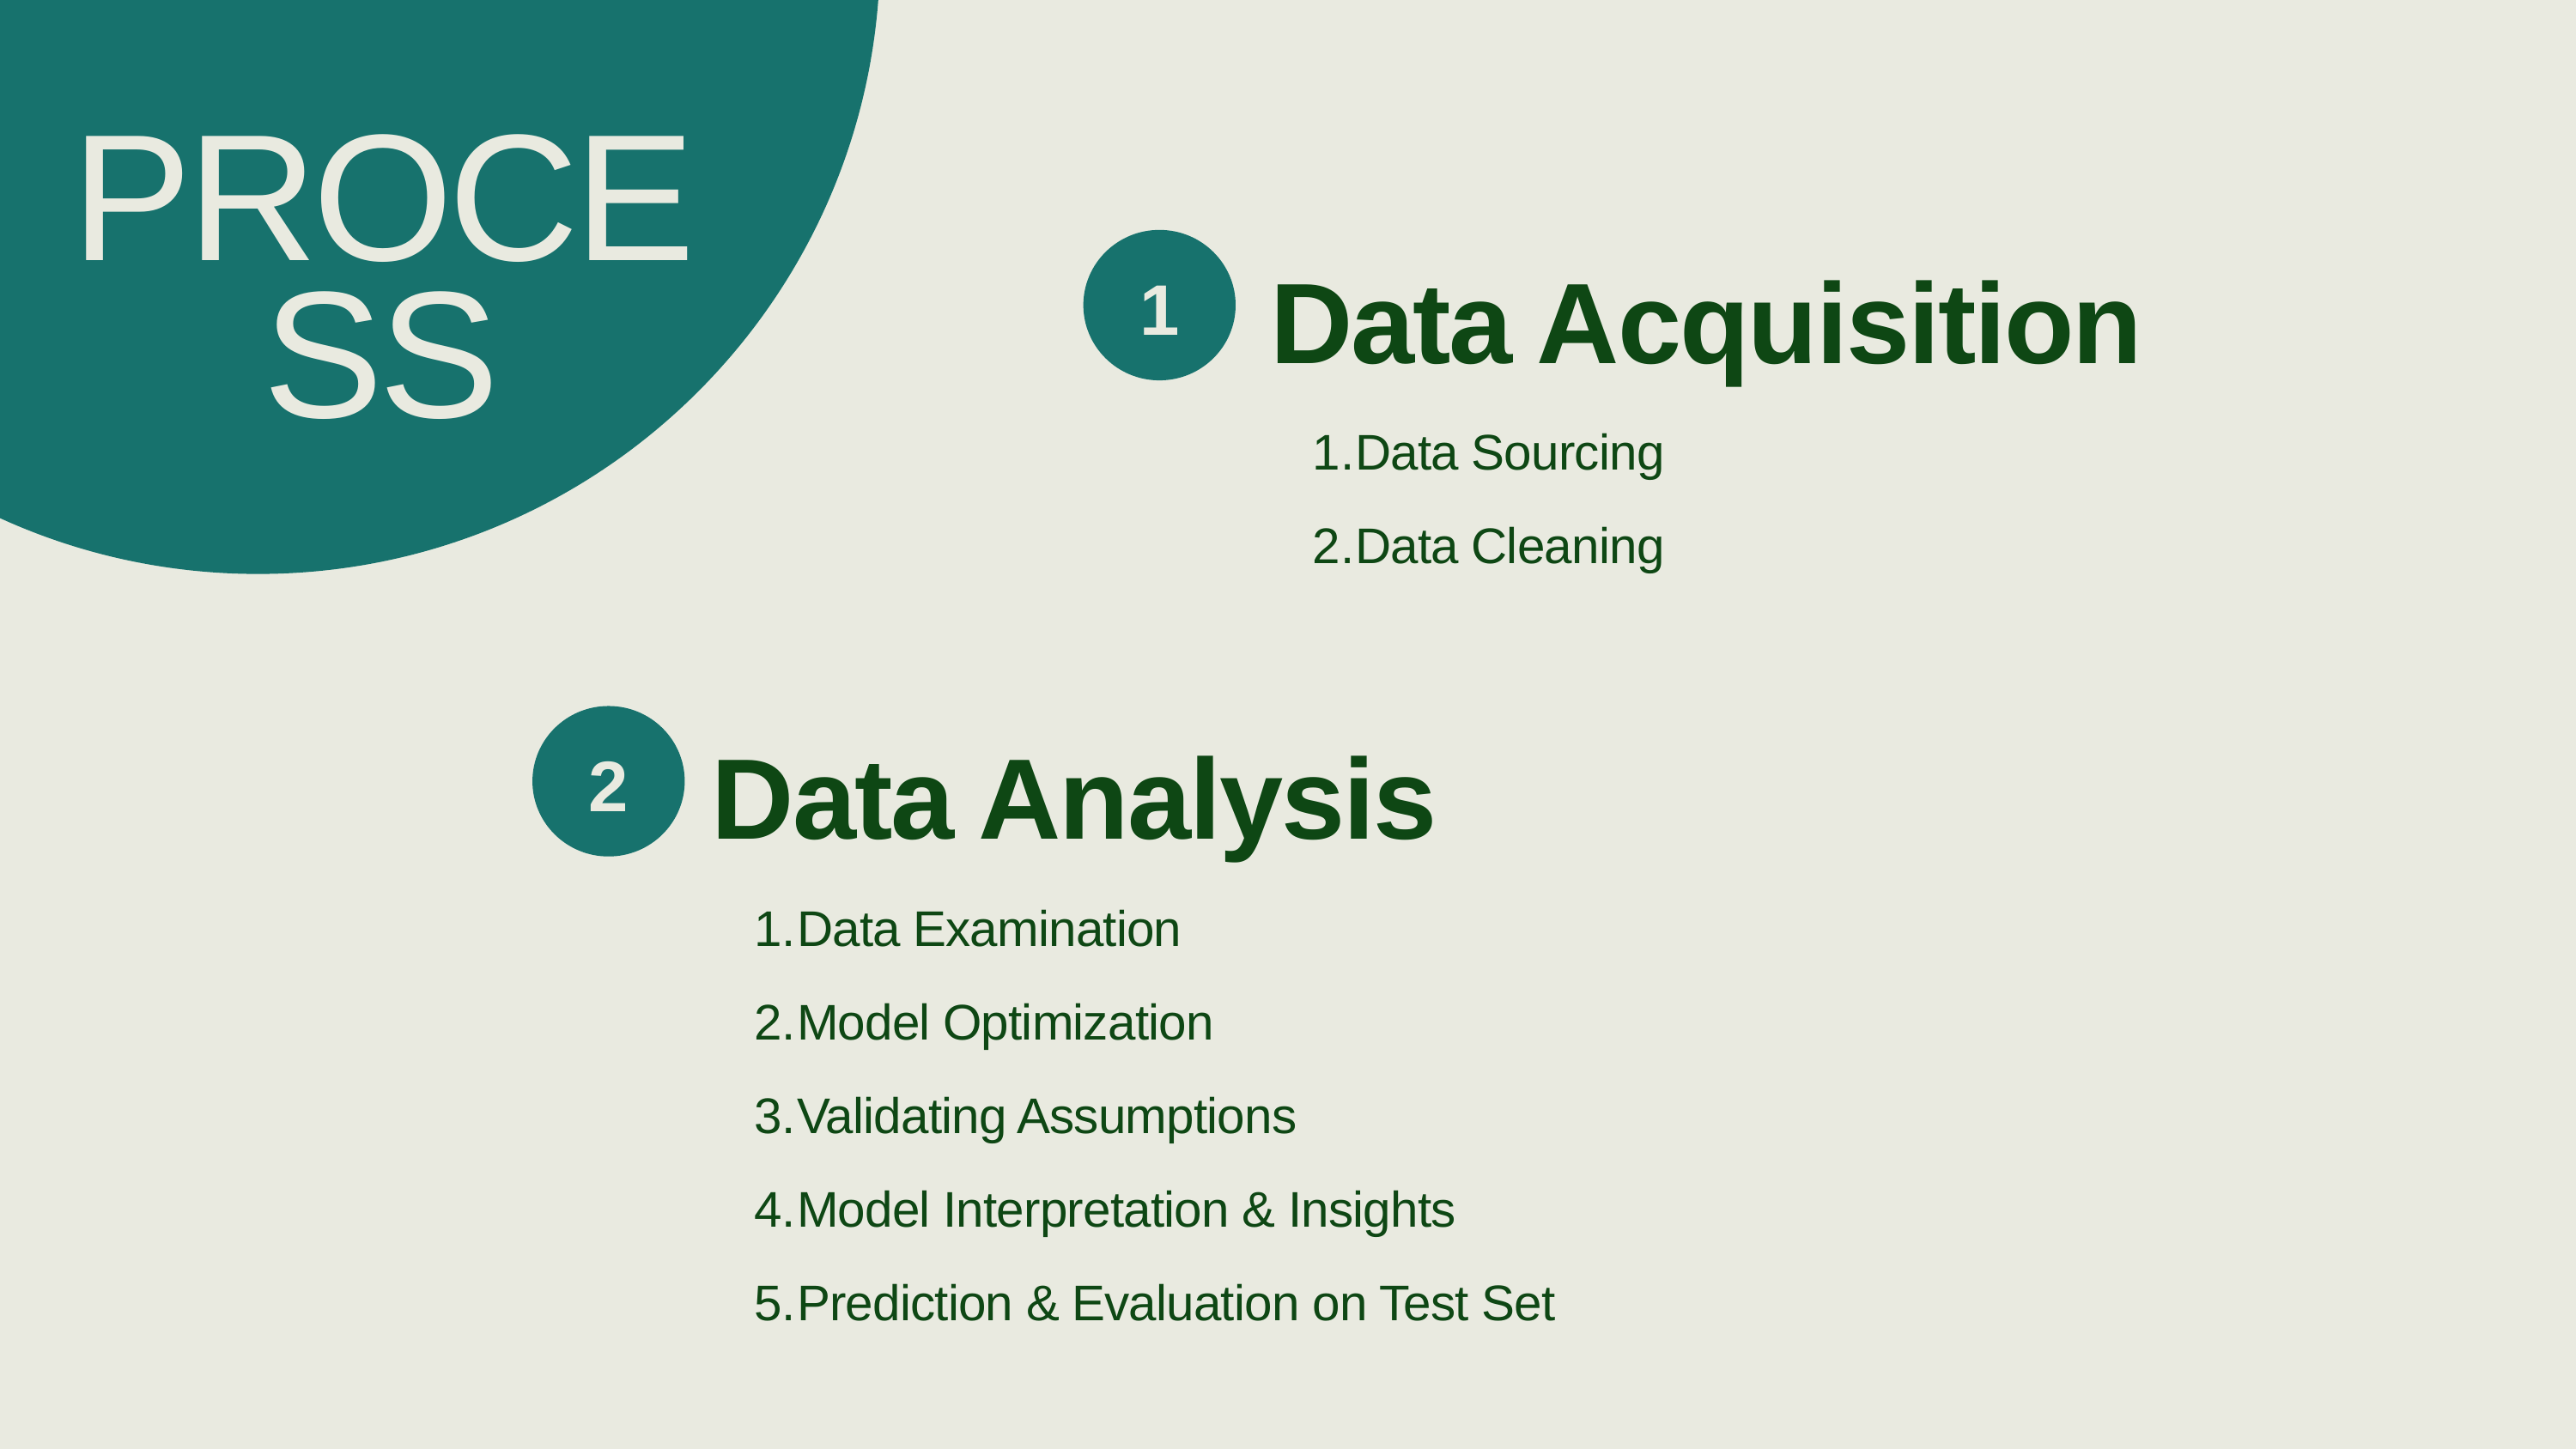

PROCESS
Data Acquisition
Data Sourcing
Data Cleaning

1
Data Analysis
Data Examination
Model Optimization
Validating Assumptions
Model Interpretation & Insights
Prediction & Evaluation on Test Set

2